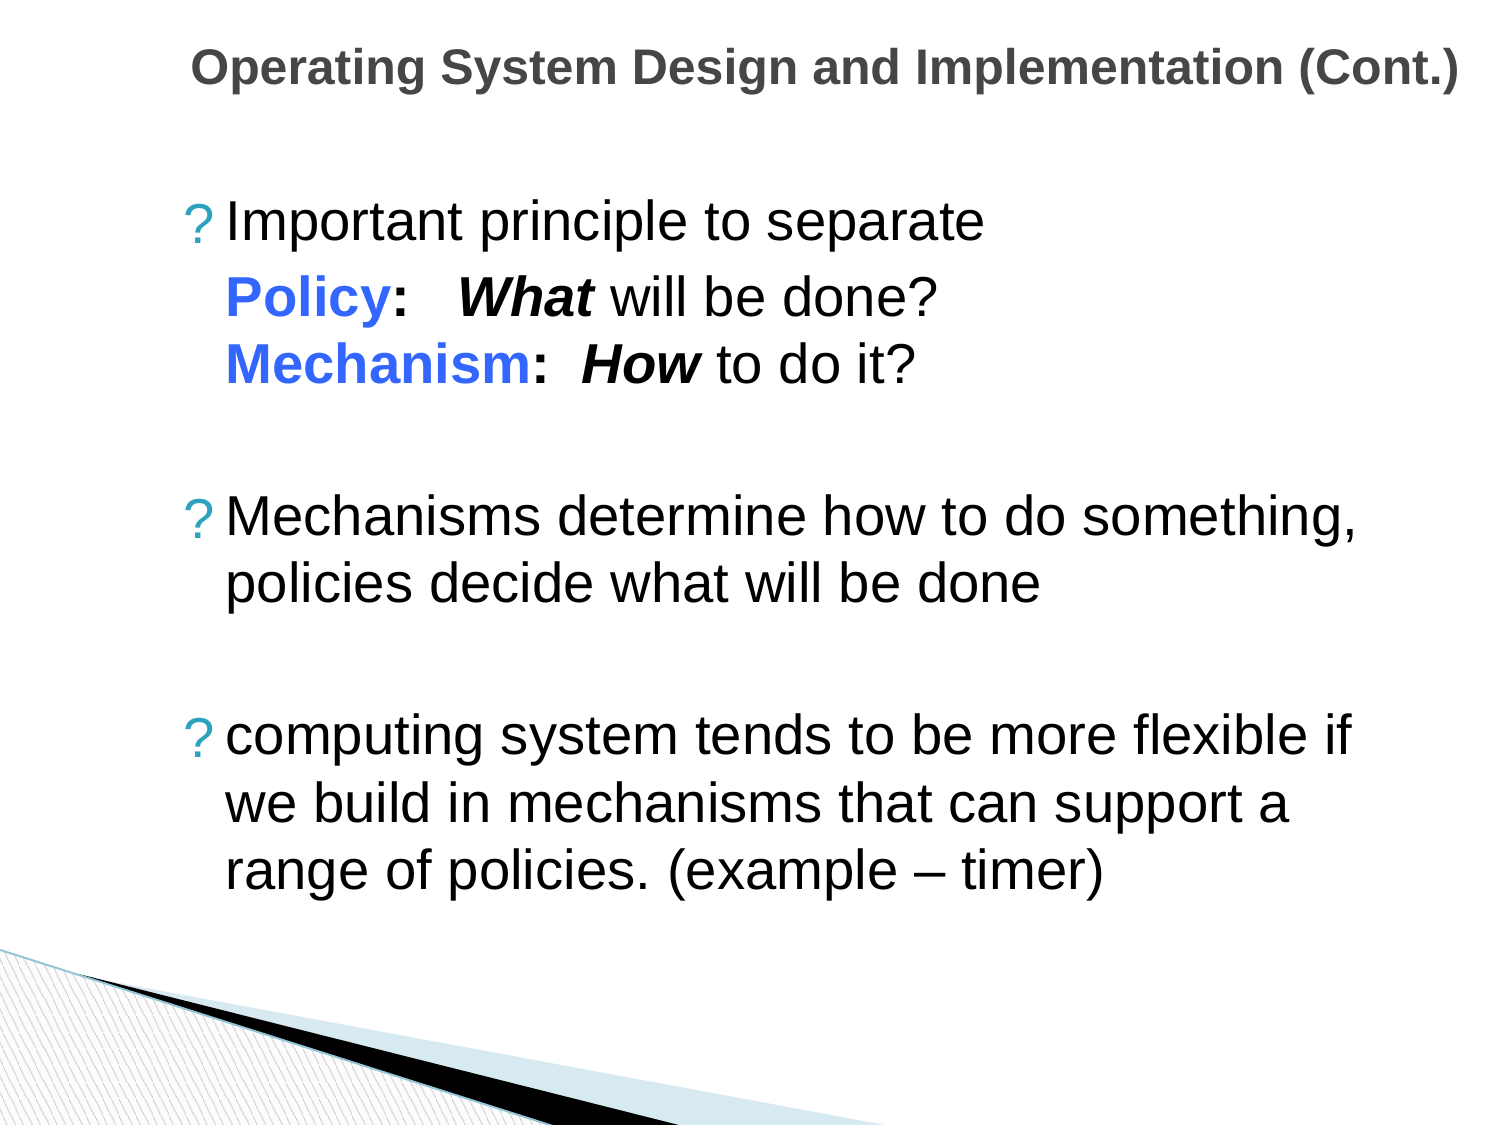

# Operating System Design and Implementation (Cont.)
Important principle to separate
	Policy:   What will be done?
Mechanism:  How to do it?

Mechanisms determine how to do something, policies decide what will be done

computing system tends to be more flexible if we build in mechanisms that can support a range of policies. (example – timer)